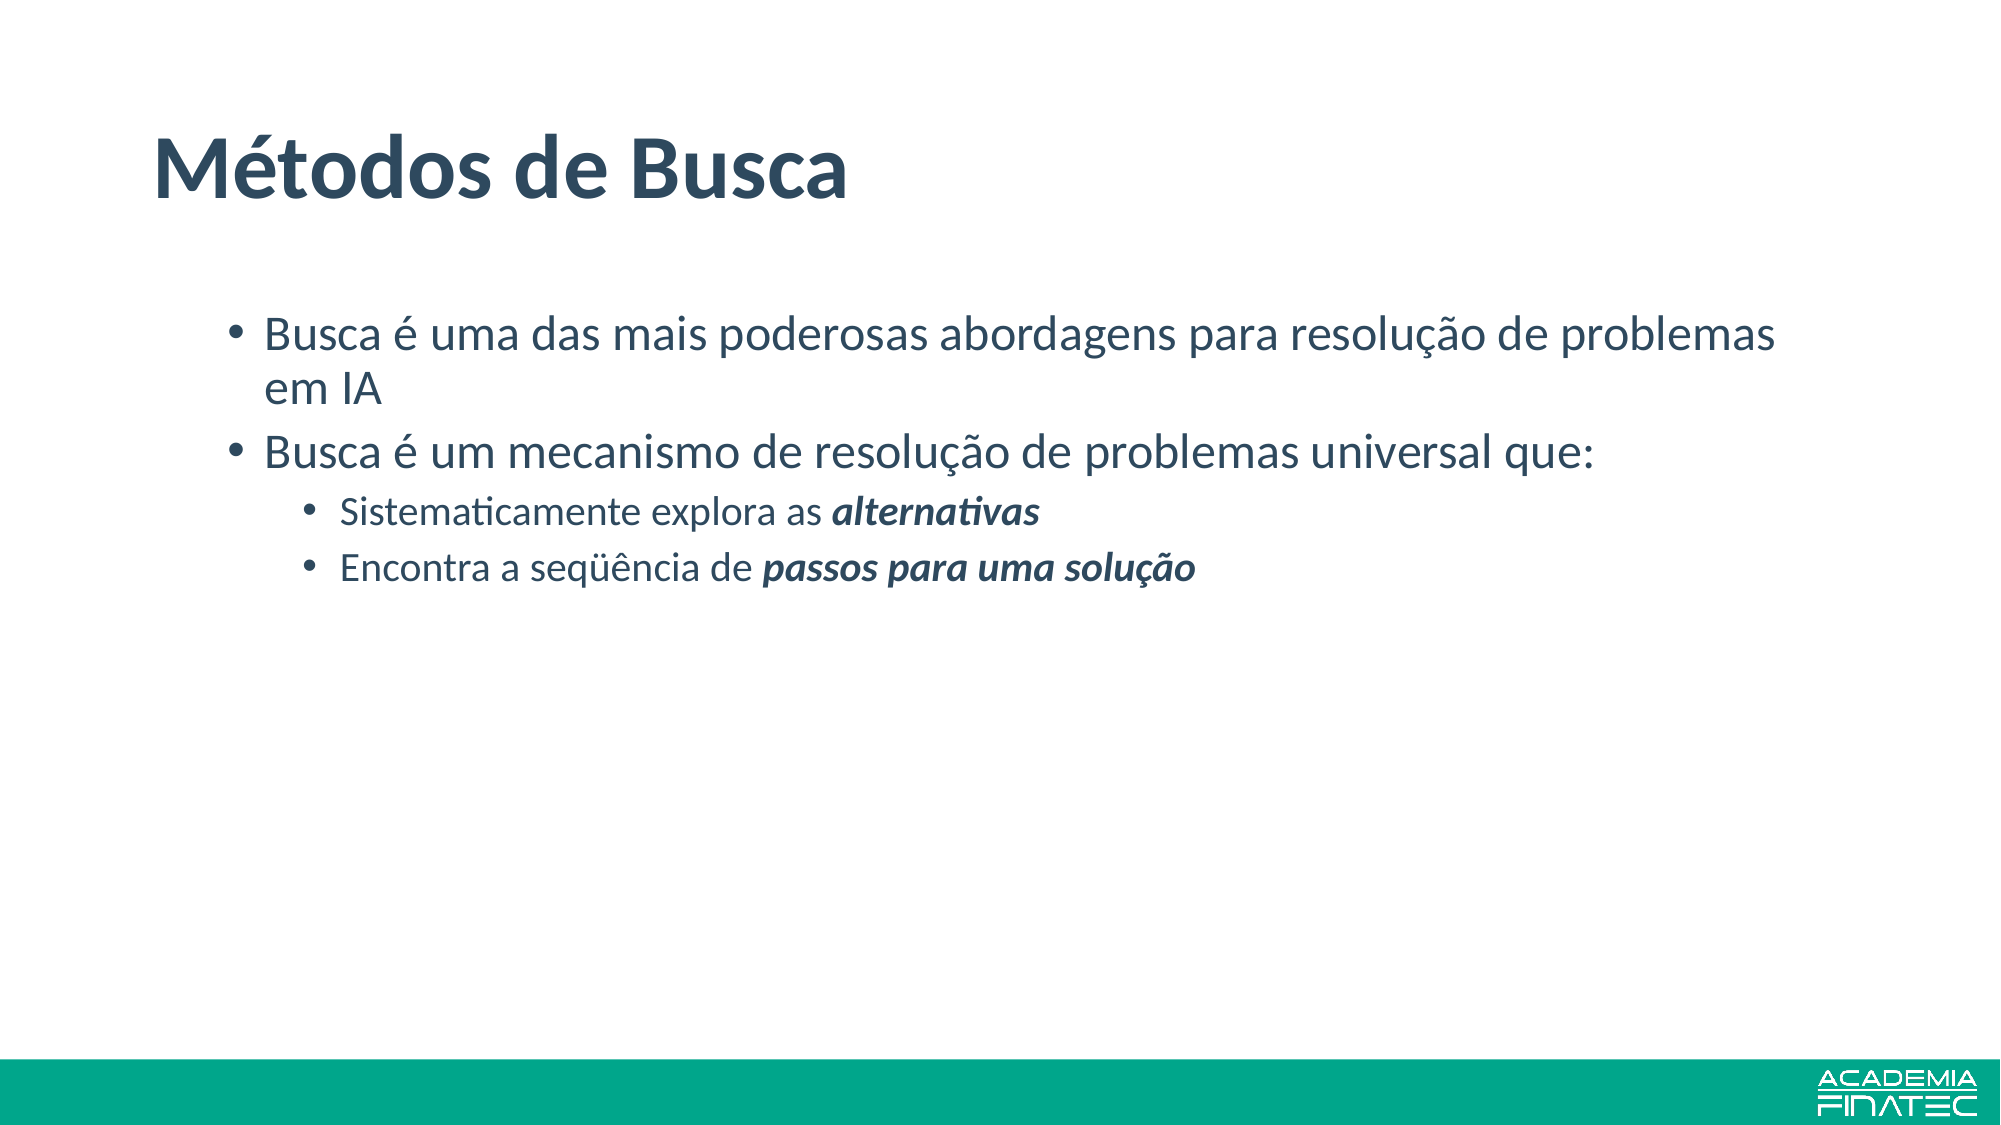

# Métodos de Busca
Busca é uma das mais poderosas abordagens para resolução de problemas em IA
Busca é um mecanismo de resolução de problemas universal que:
Sistematicamente explora as alternativas
Encontra a seqüência de passos para uma solução